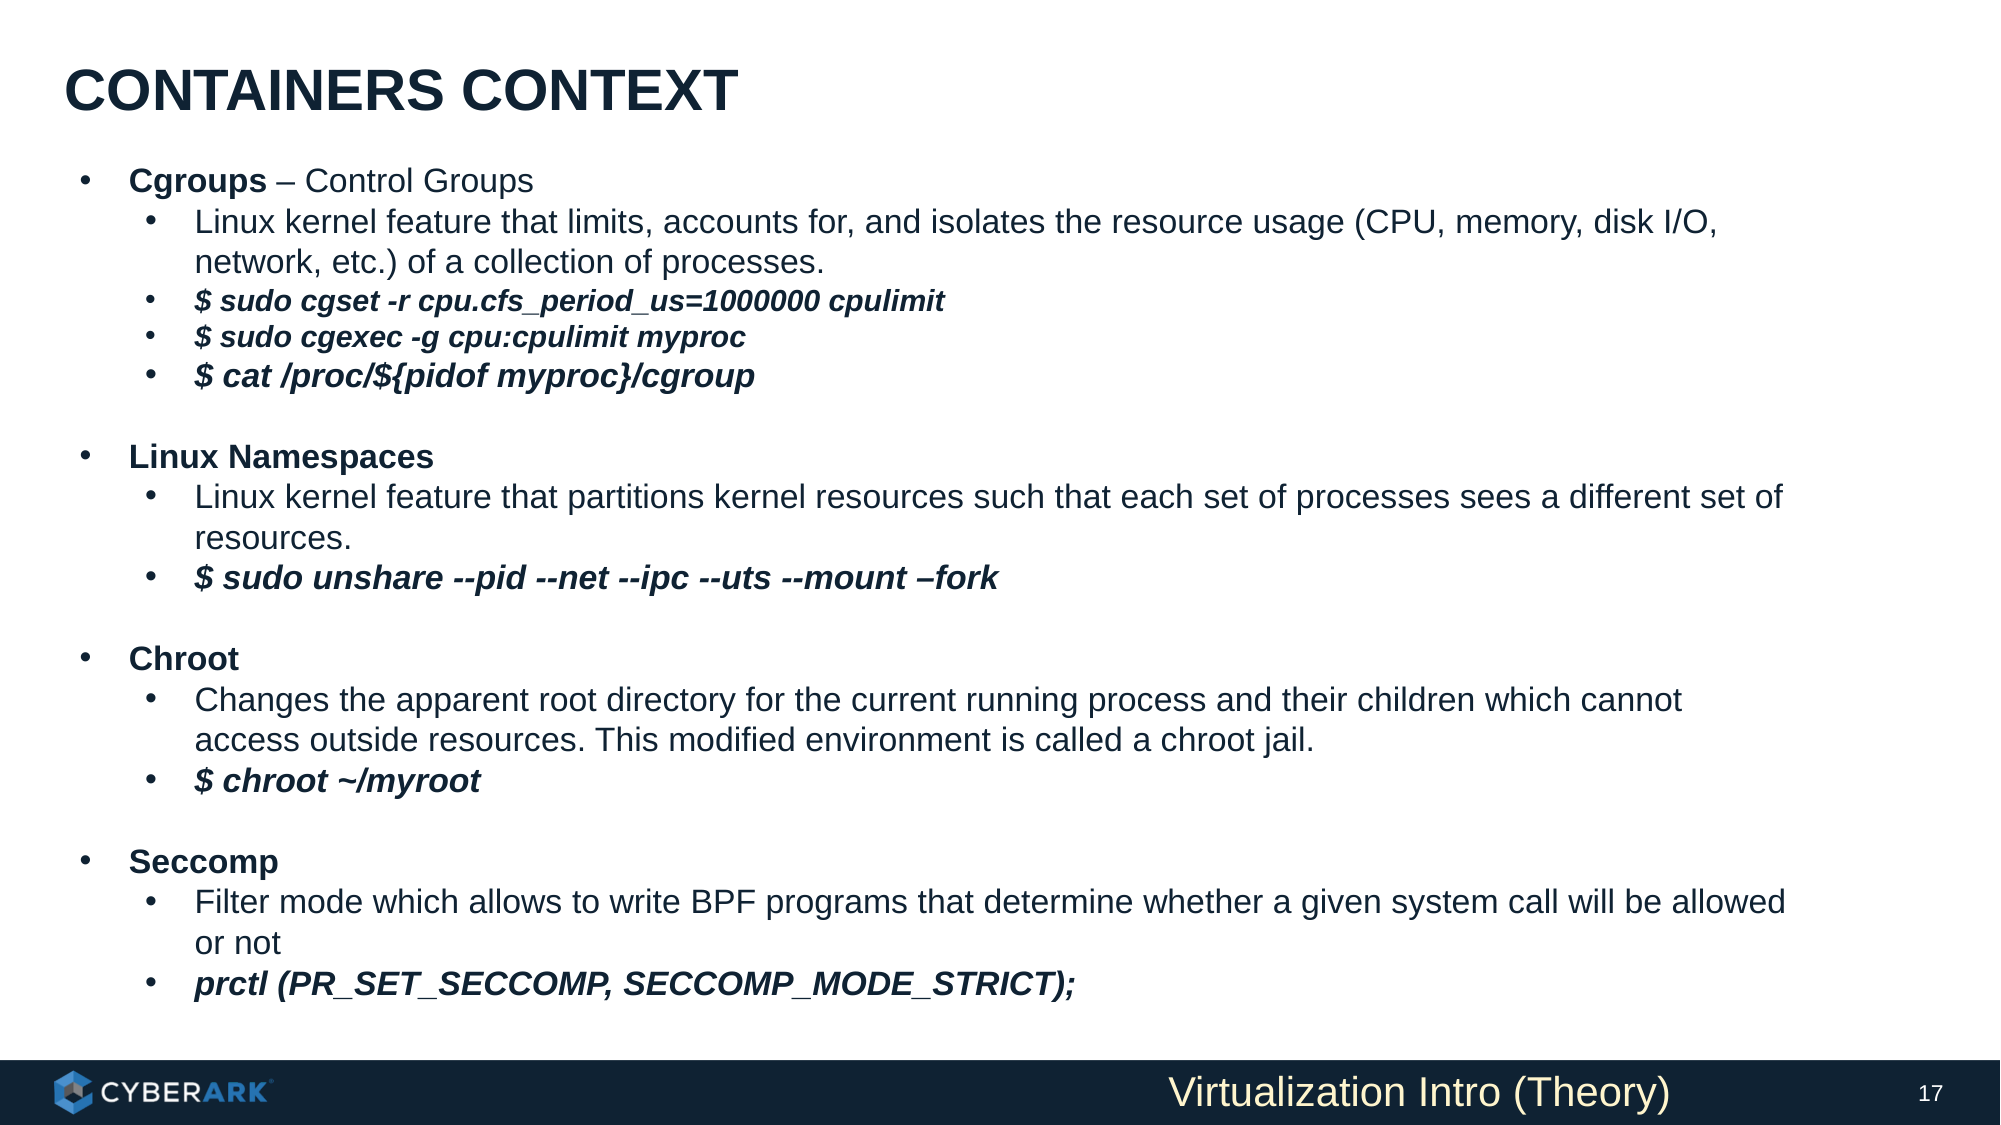

# CONTAINERS CONTEXT
Cgroups – Control Groups
Linux kernel feature that limits, accounts for, and isolates the resource usage (CPU, memory, disk I/O, network, etc.) of a collection of processes.
$ sudo cgset -r cpu.cfs_period_us=1000000 cpulimit
$ sudo cgexec -g cpu:cpulimit myproc
$ cat /proc/${pidof myproc}/cgroup

Linux Namespaces
Linux kernel feature that partitions kernel resources such that each set of processes sees a different set of resources.
$ sudo unshare --pid --net --ipc --uts --mount –fork

Chroot
Changes the apparent root directory for the current running process and their children which cannot access outside resources. This modified environment is called a chroot jail.
$ chroot ~/myroot

Seccomp
Filter mode which allows to write BPF programs that determine whether a given system call will be allowed or not
prctl (PR_SET_SECCOMP, SECCOMP_MODE_STRICT);

Virtualization Intro (Theory)
17